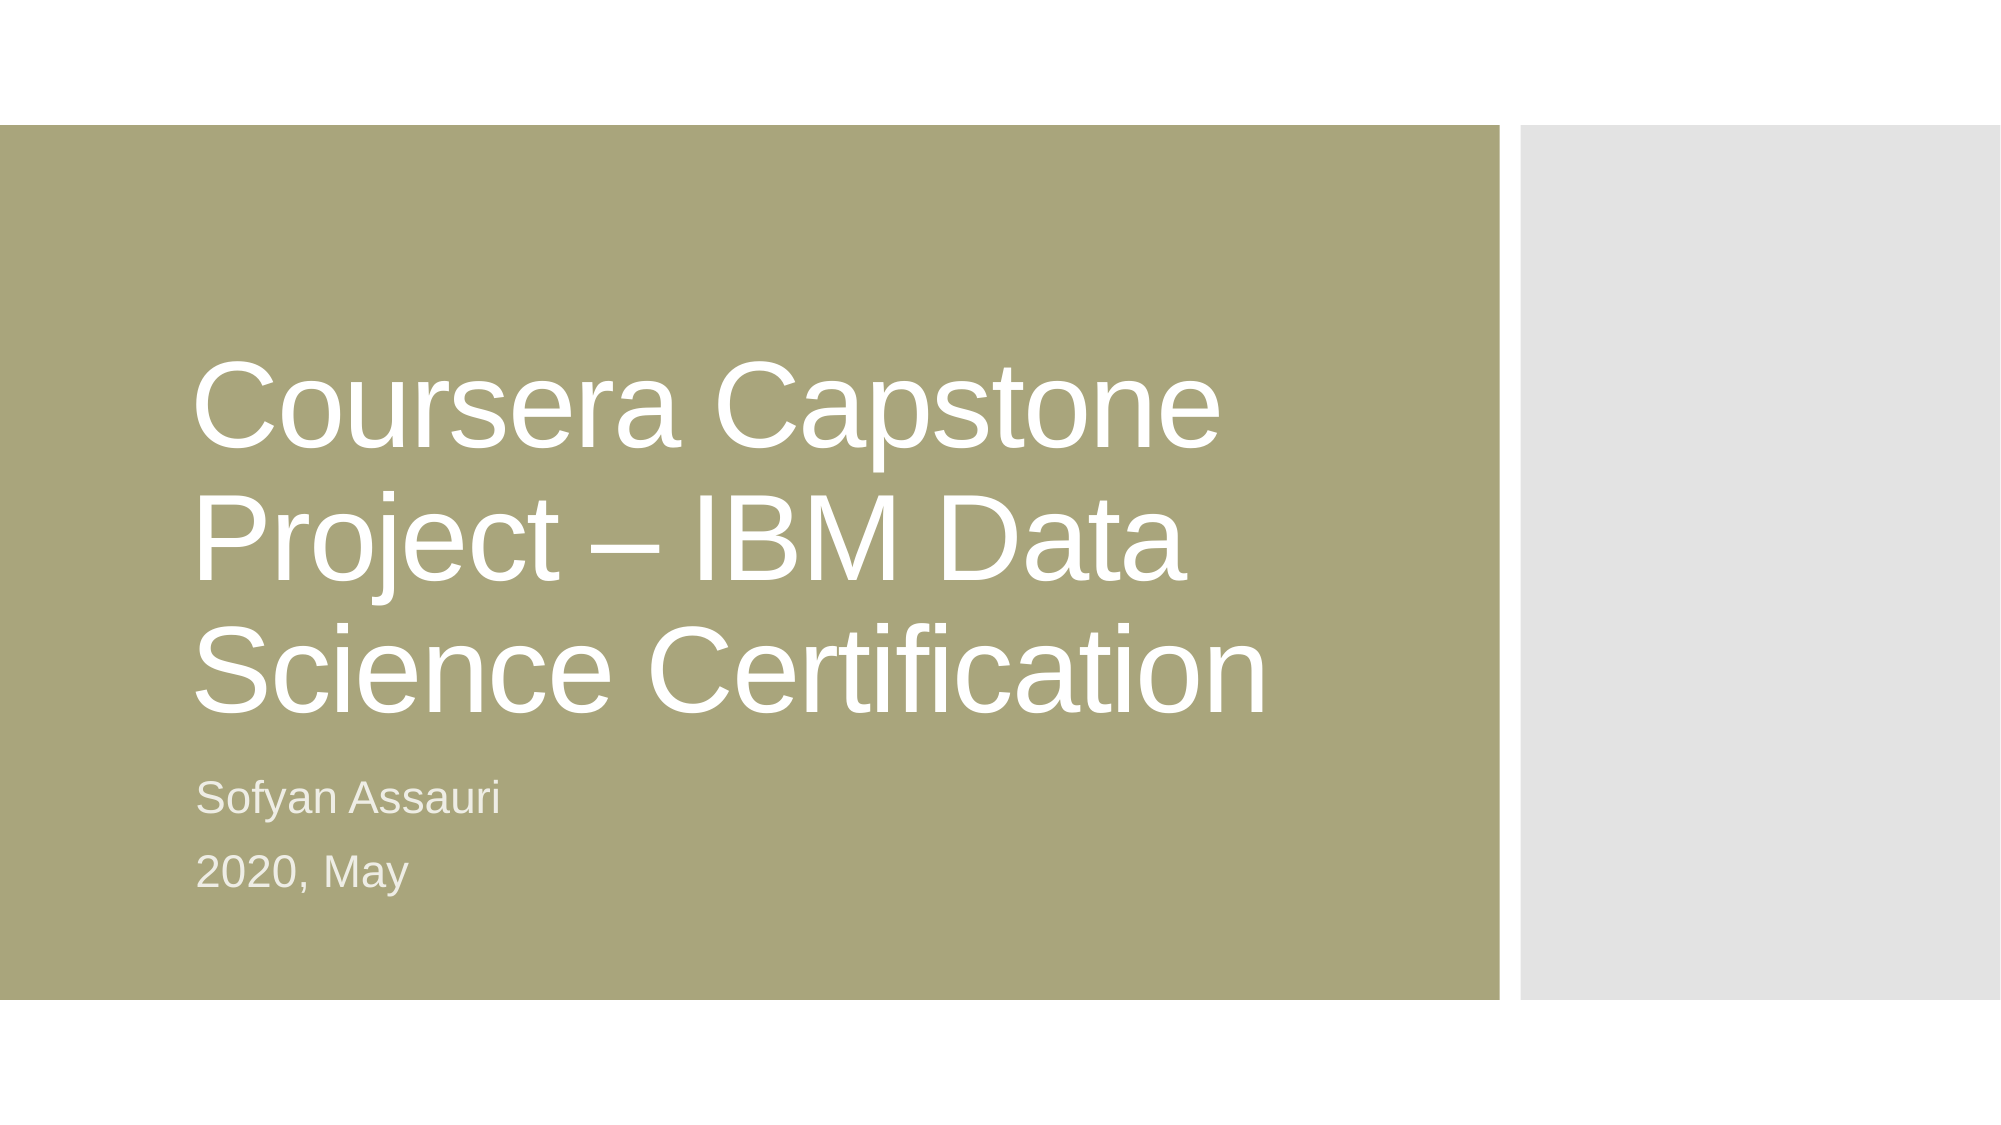

# Coursera Capstone Project – IBM Data Science Certification
Sofyan Assauri
2020, May